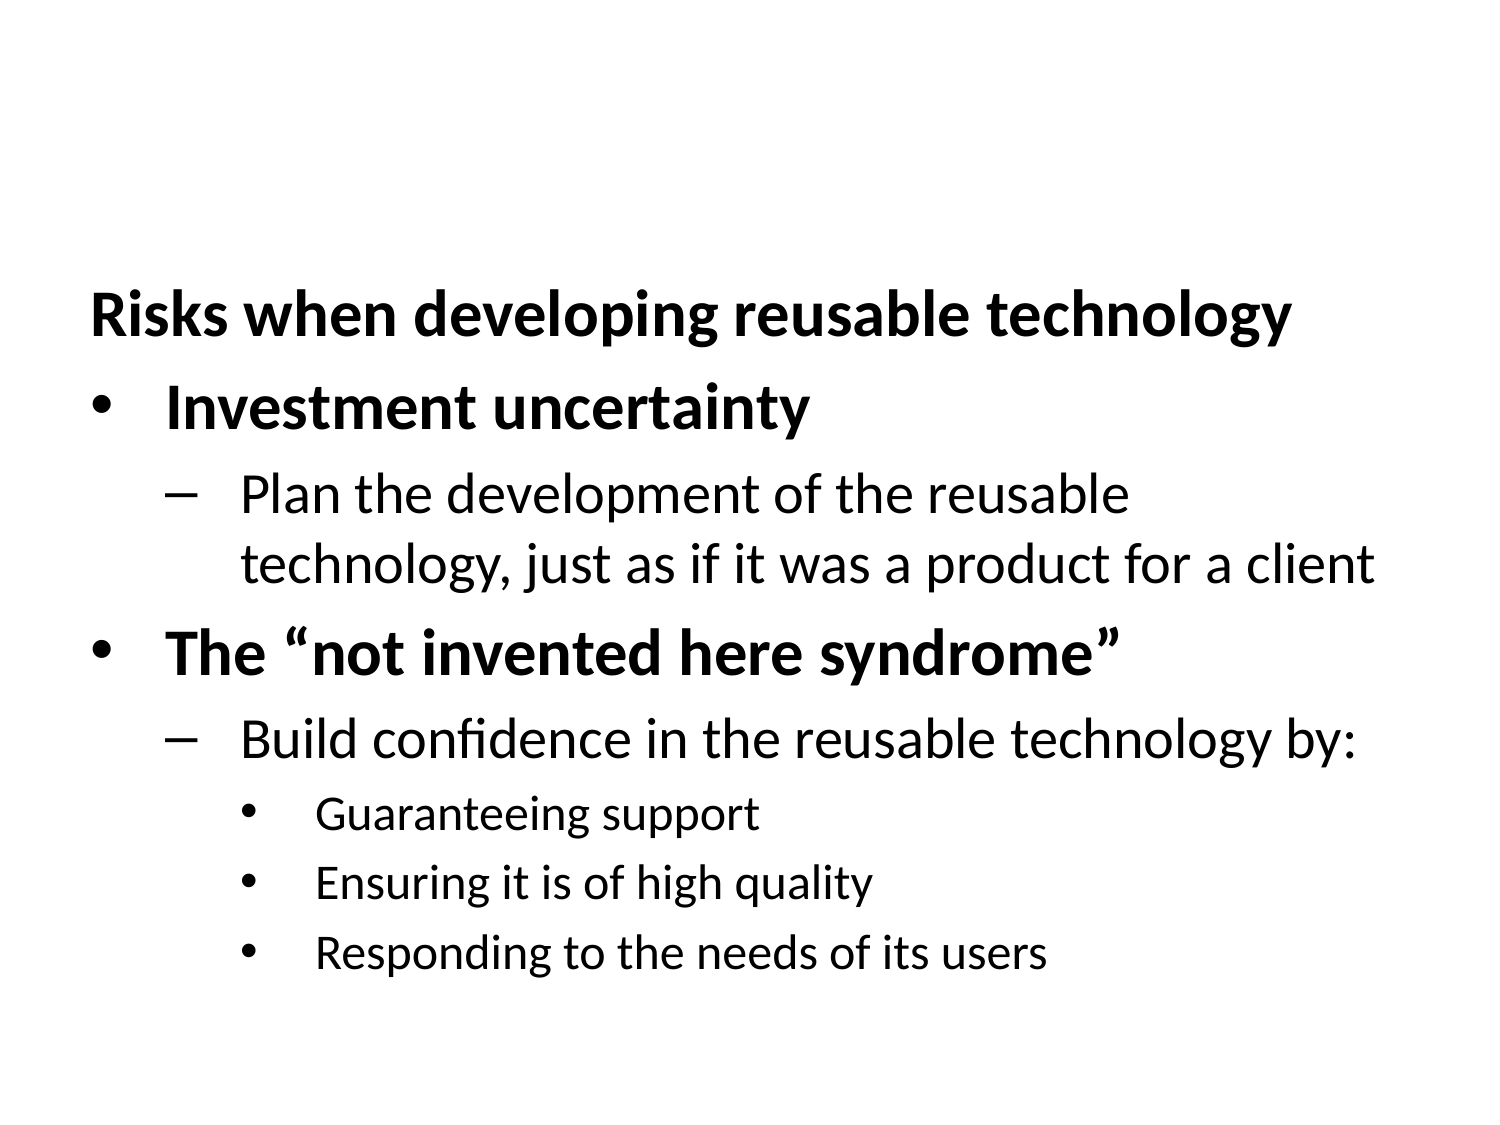

Risks when developing reusable technology
Investment uncertainty
Plan the development of the reusable technology, just as if it was a product for a client
The “not invented here syndrome”
Build confidence in the reusable technology by:
Guaranteeing support
Ensuring it is of high quality
Responding to the needs of its users